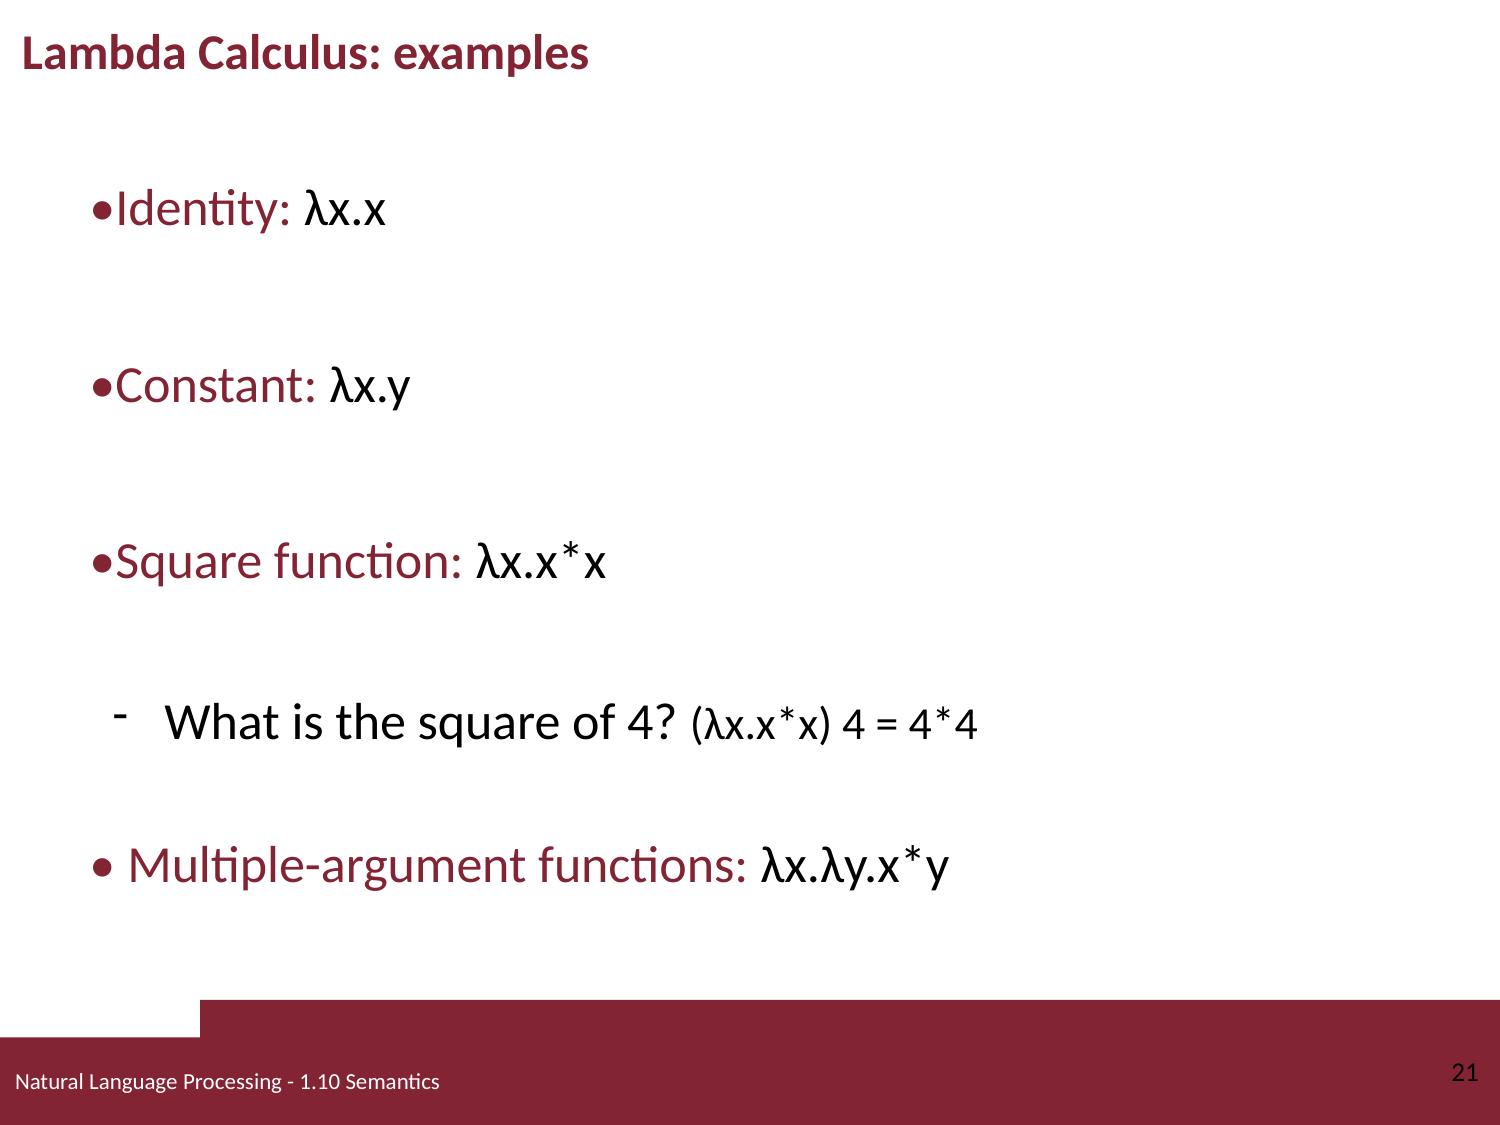

# Lambda Calculus: examples

•Identity: λx.x

•Constant: λx.y

•Square function: λx.x*x

What is the square of 4? (λx.x*x) 4 = 4*4

• Multiple-argument functions: λx.λy.x*y

21
Natural Language Processing - 1.10 Semantics